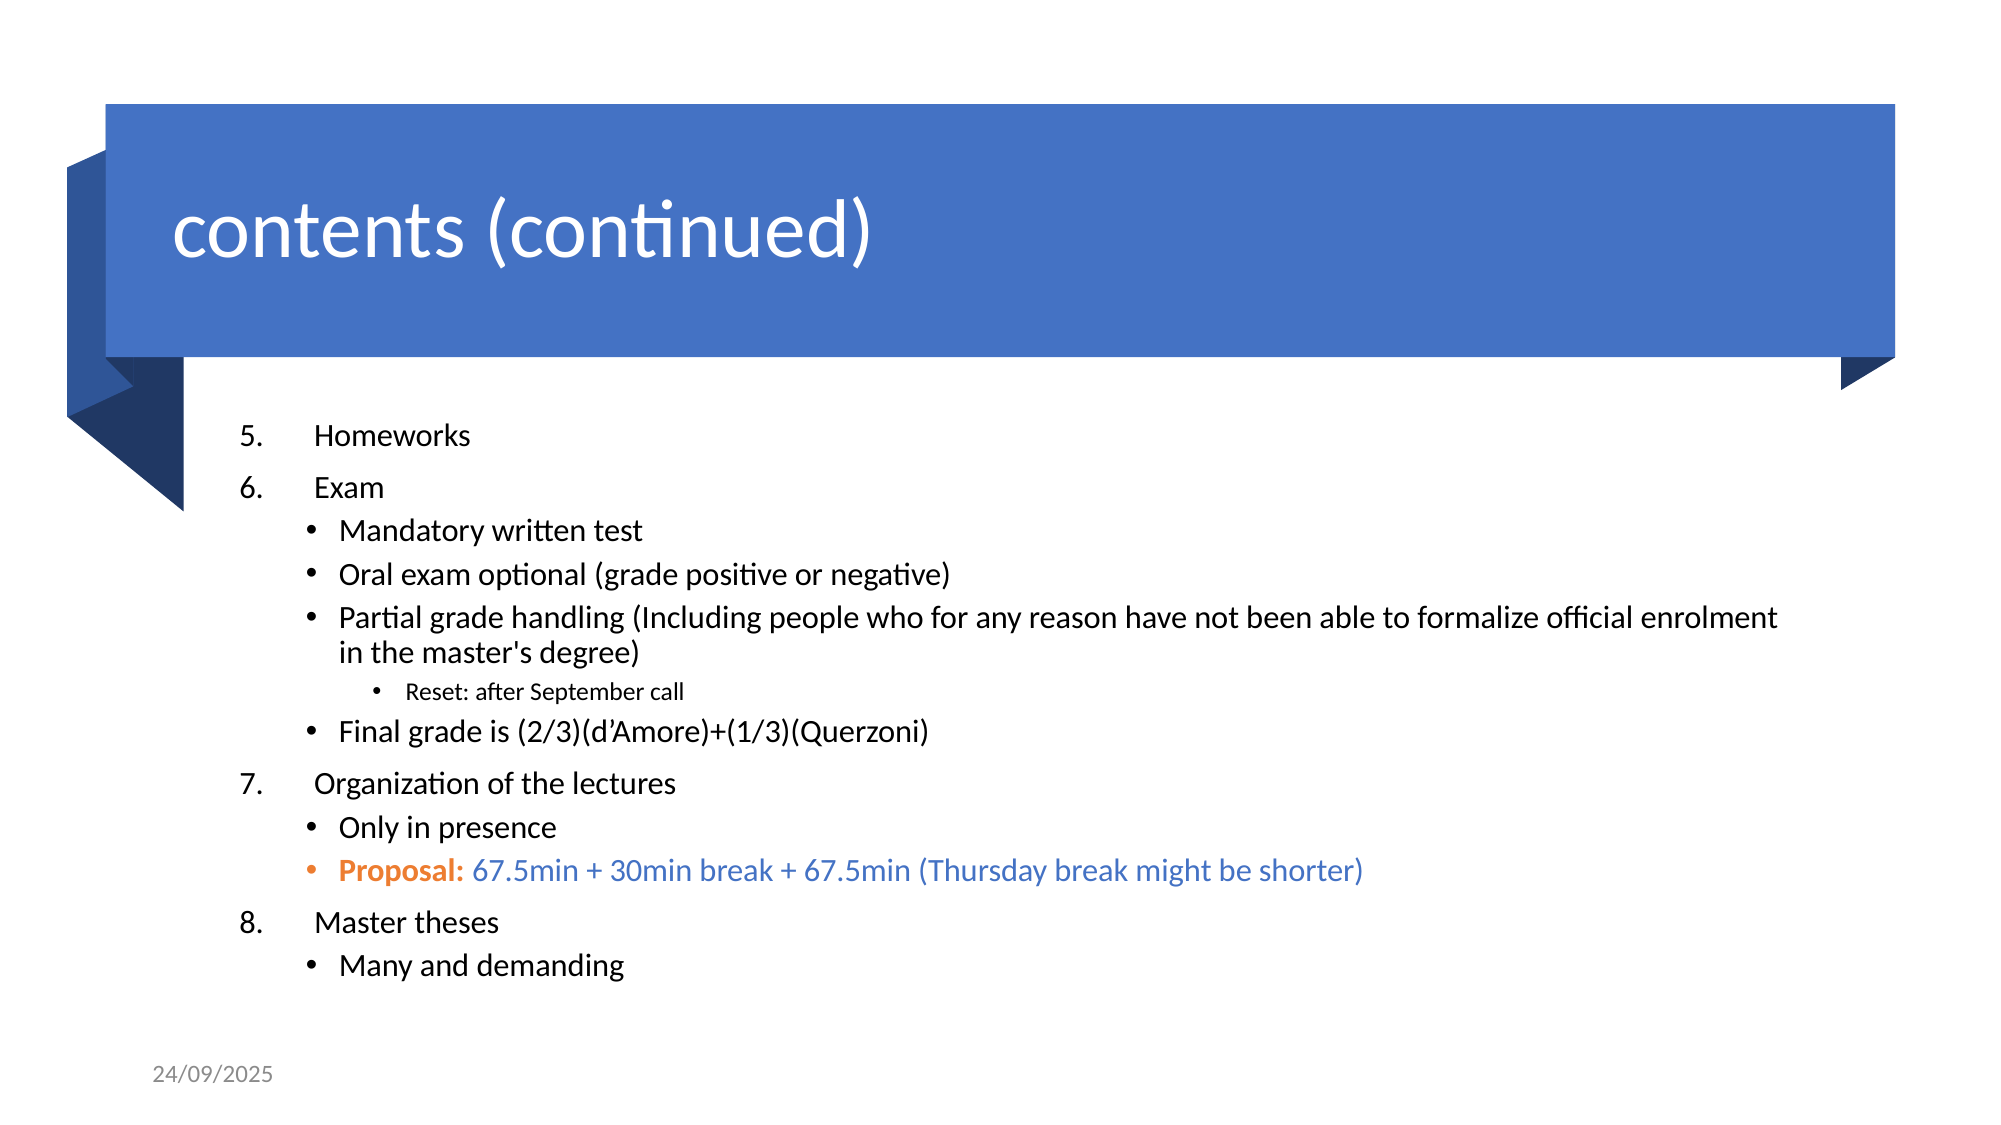

# contents (continued)

Homeworks
Exam
Mandatory written test
Oral exam optional (grade positive or negative)
Partial grade handling (Including people who for any reason have not been able to formalize official enrolment in the master's degree)
Reset: after September call
Final grade is (2/3)(d’Amore)+(1/3)(Querzoni)
Organization of the lectures
Only in presence
Proposal: 67.5min + 30min break + 67.5min (Thursday break might be shorter)
Master theses
Many and demanding
24/09/2025
Cybersecurity d'Amore
3